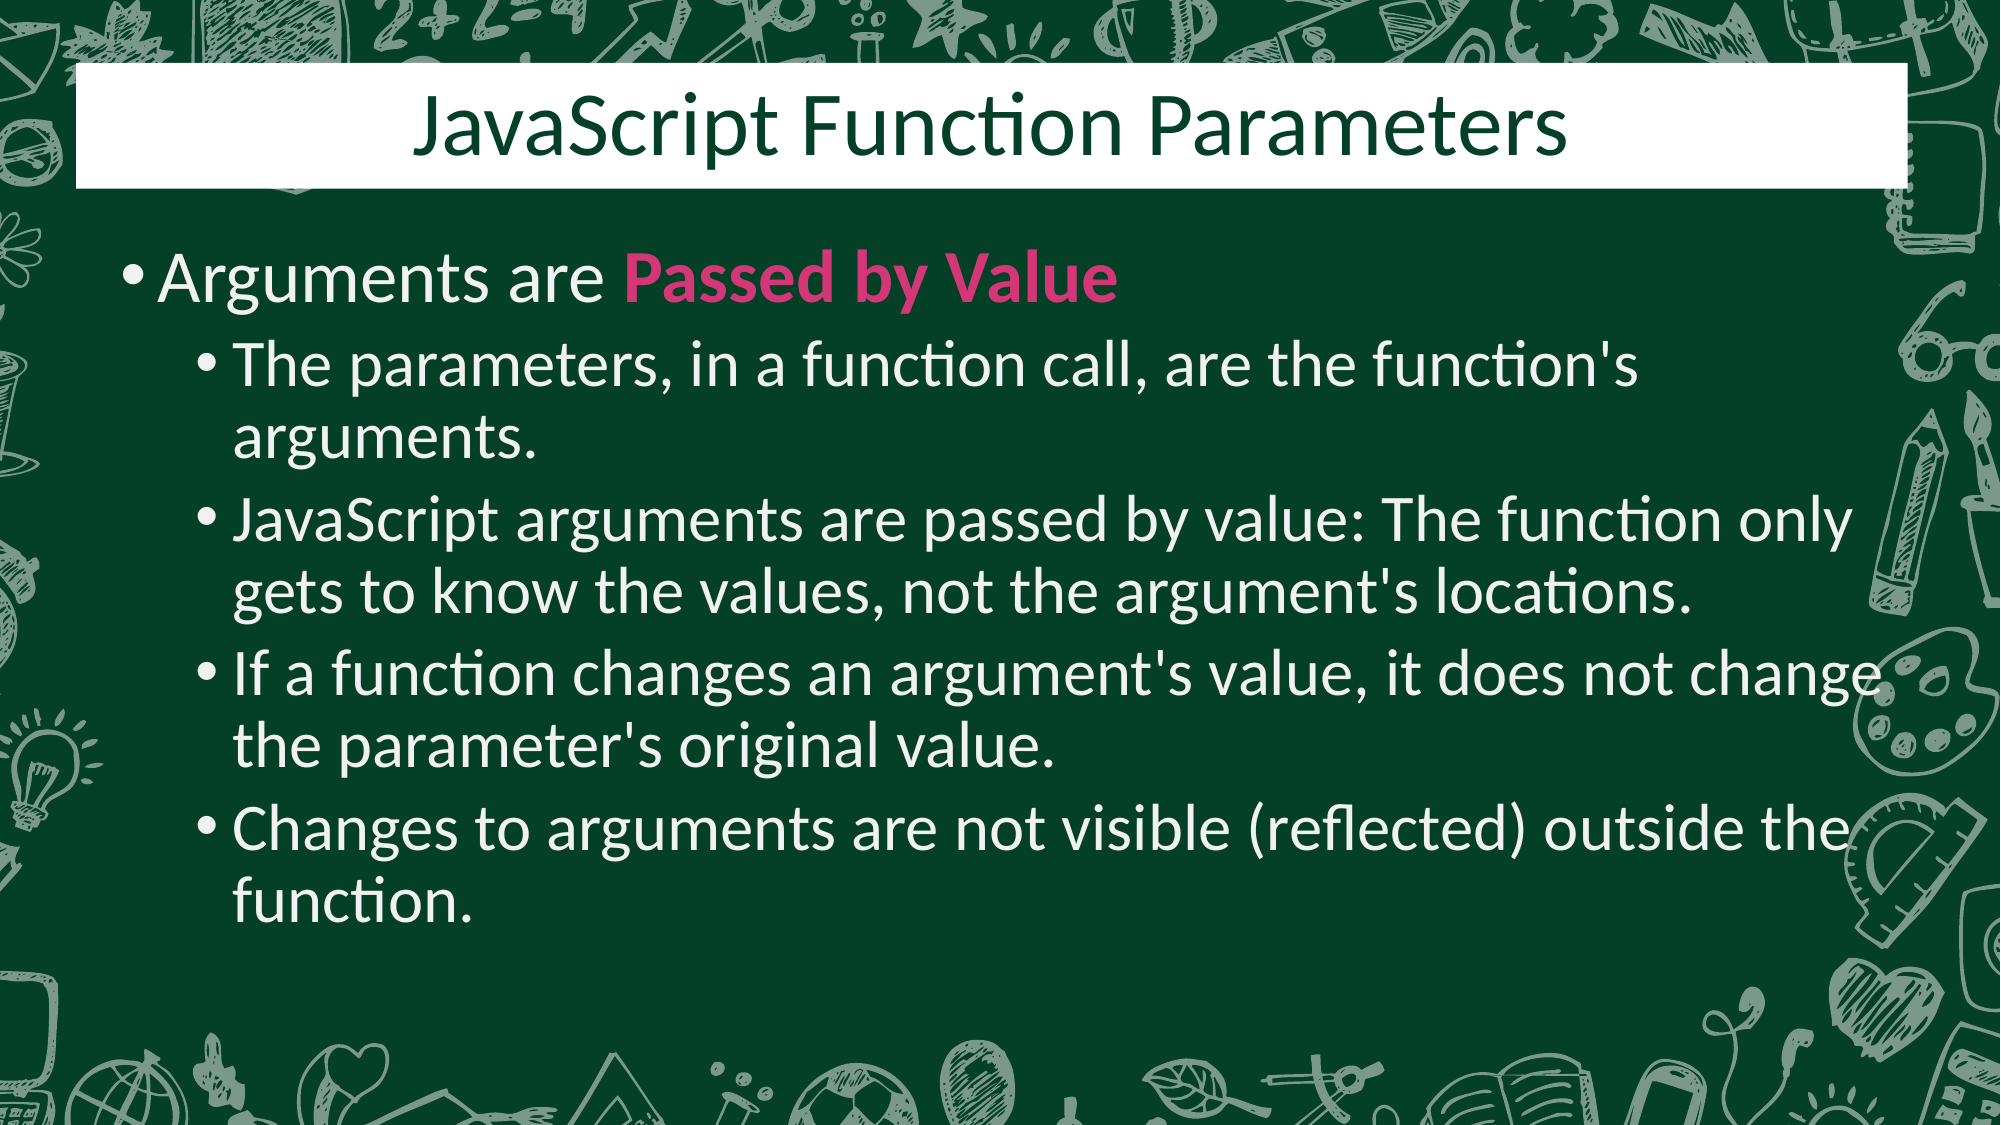

# JavaScript Function Parameters
Arguments are Passed by Value
The parameters, in a function call, are the function's arguments.
JavaScript arguments are passed by value: The function only gets to know the values, not the argument's locations.
If a function changes an argument's value, it does not change the parameter's original value.
Changes to arguments are not visible (reflected) outside the function.